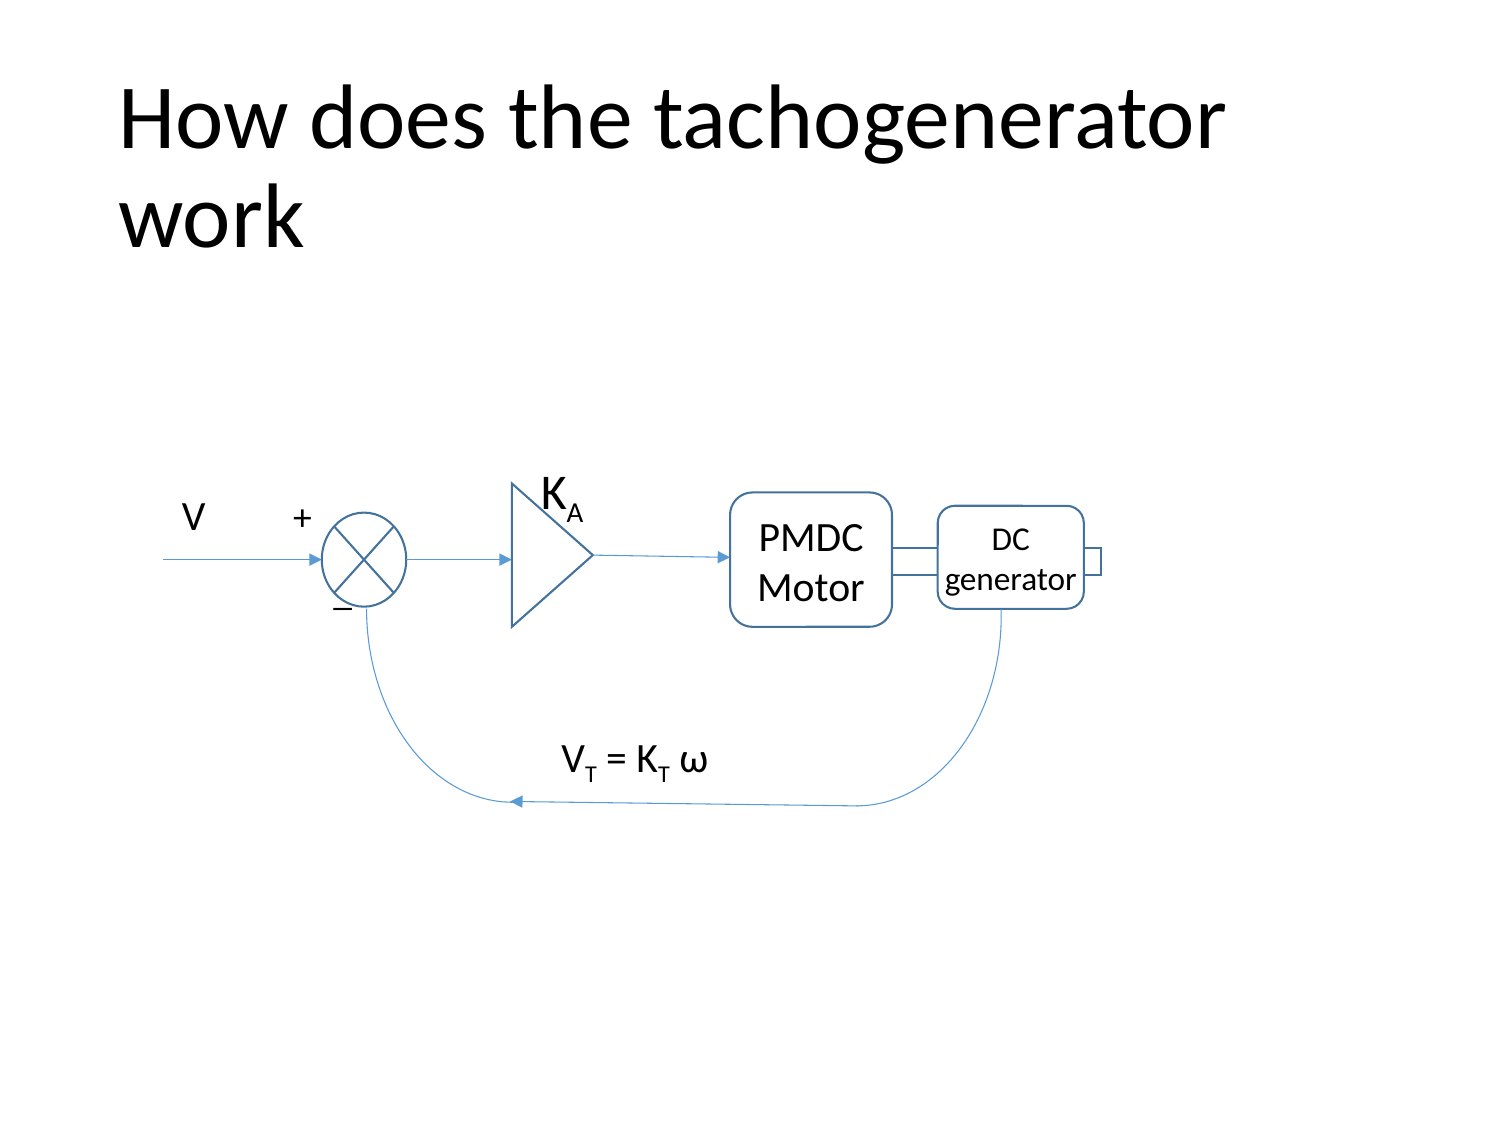

# How does the tachogenerator work

KA
V
  +
PMDC Motor

DC generator

   _
VT = KT ω